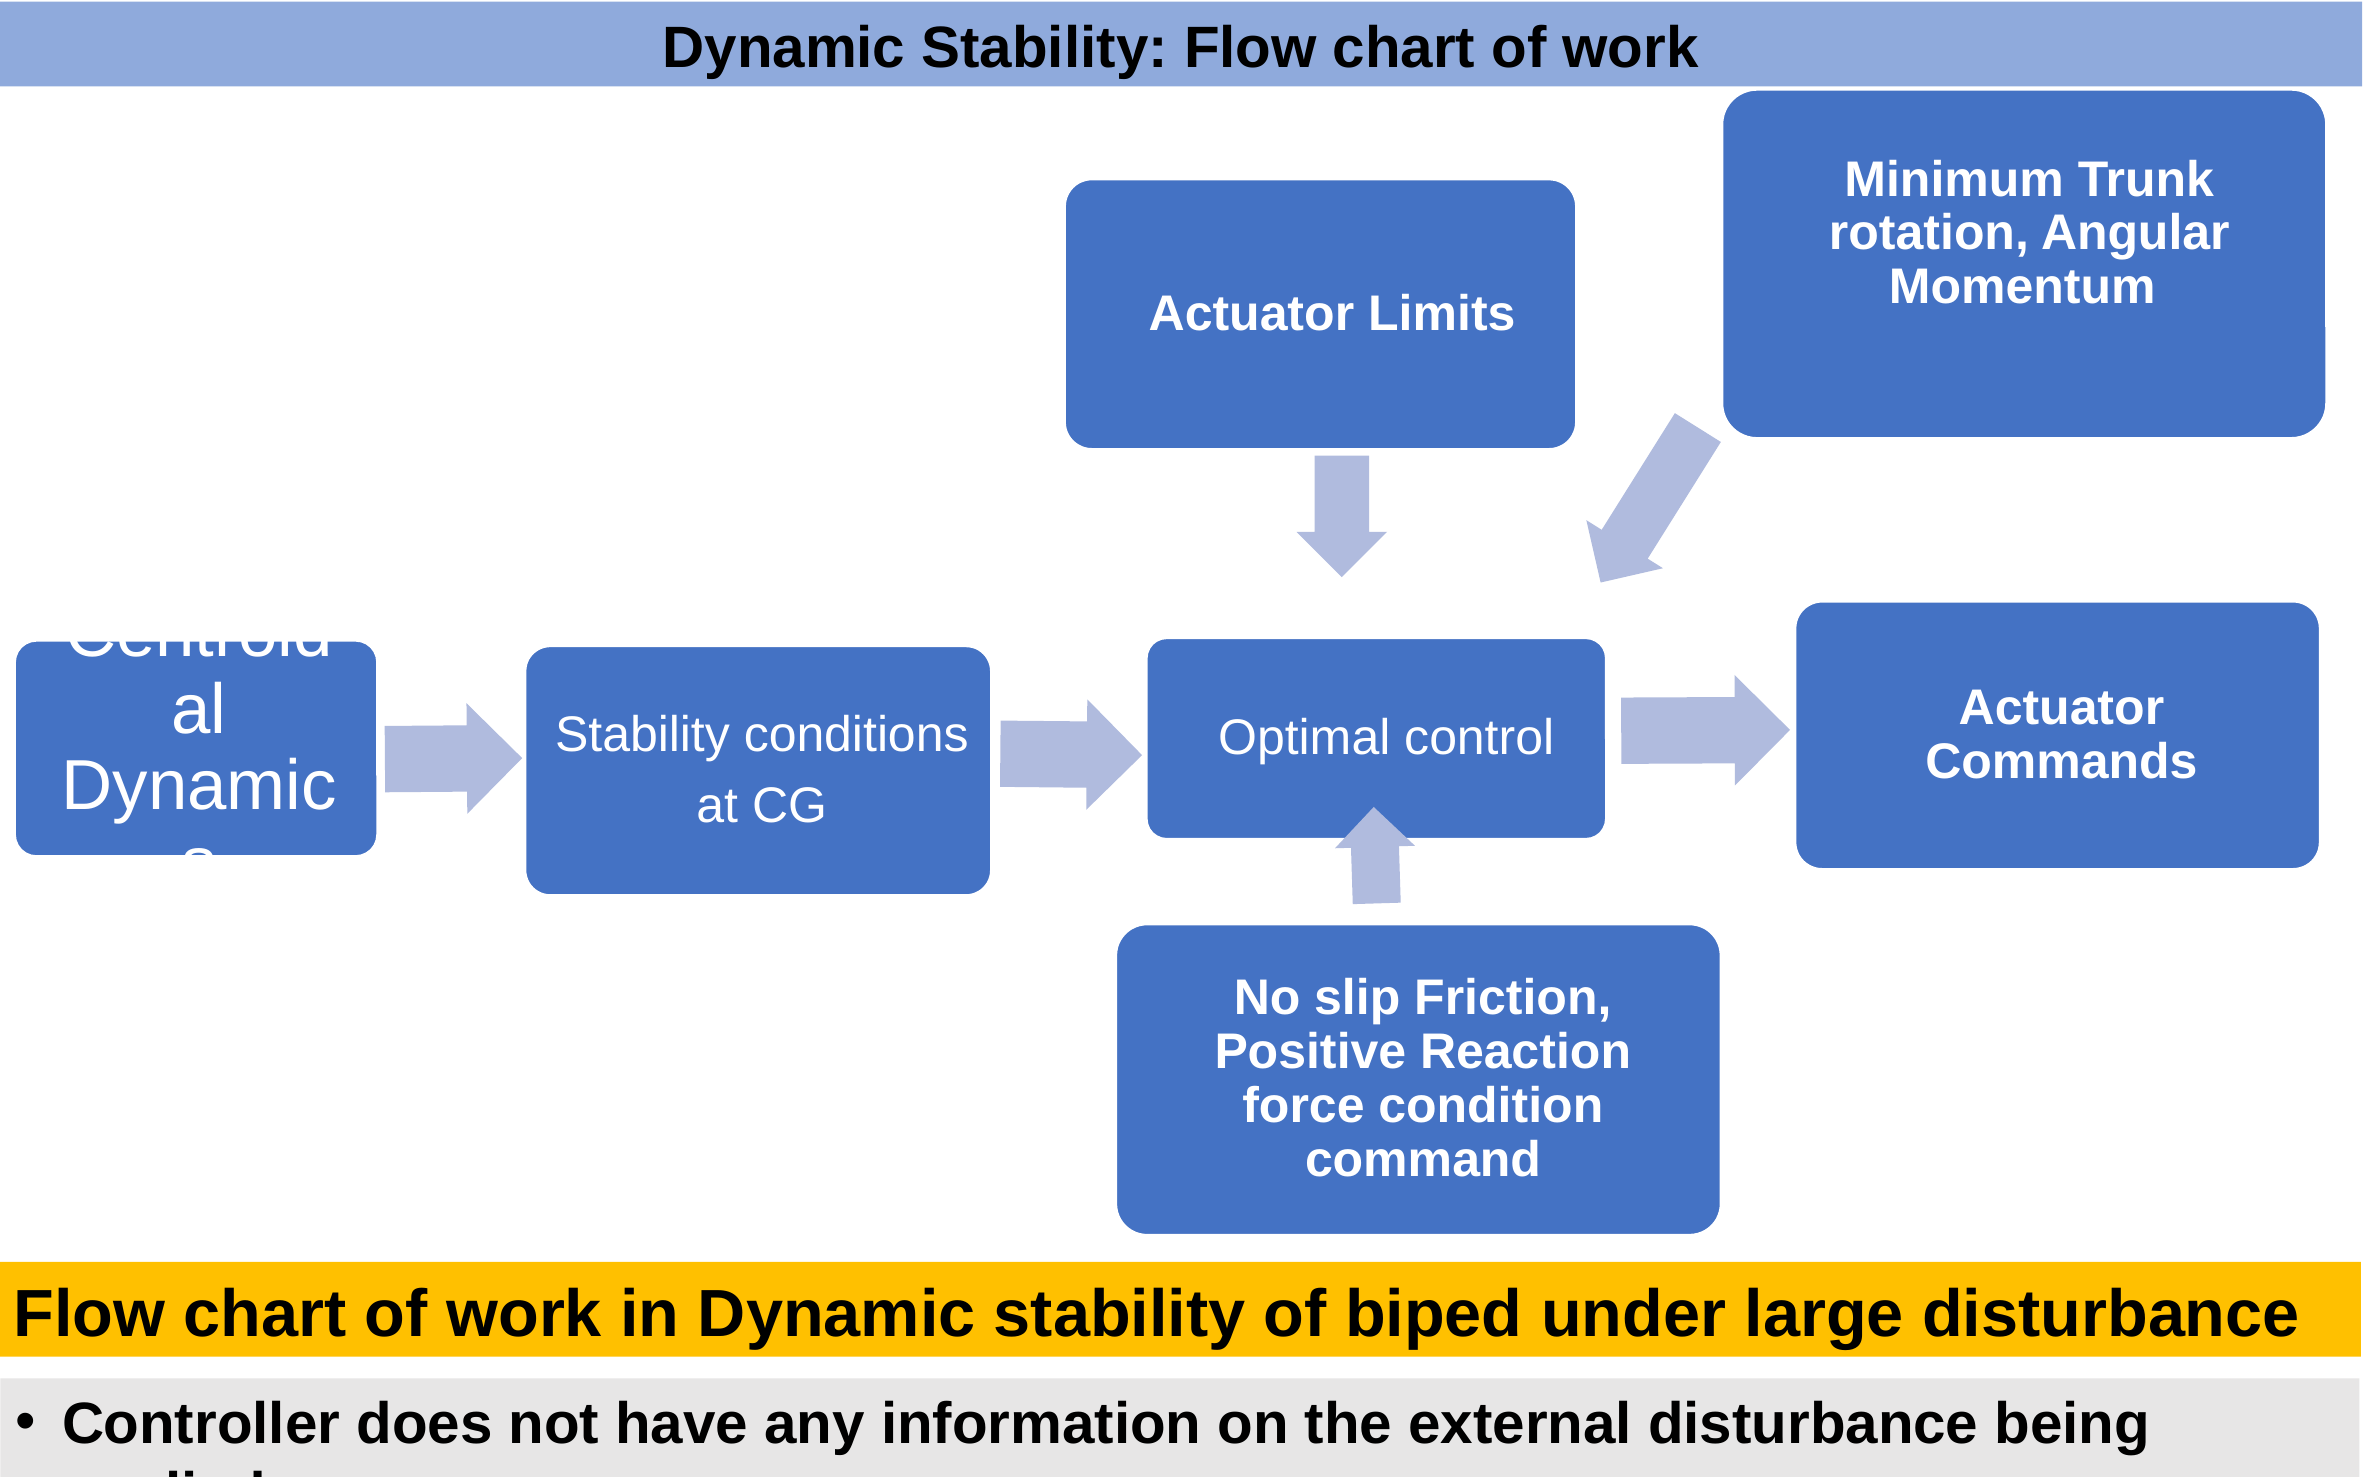

Dynamic Stability: Flow chart of work
Minimum Trunk rotation, Angular Momentum

Centroidal Dynamics

Stability conditions
at CG

 Optimal control

Actuator Commands

No slip Friction, Positive Reaction force condition command

Actuator Limits

Flow chart of work in Dynamic stability of biped under large disturbance
Controller does not have any information on the external disturbance being applied